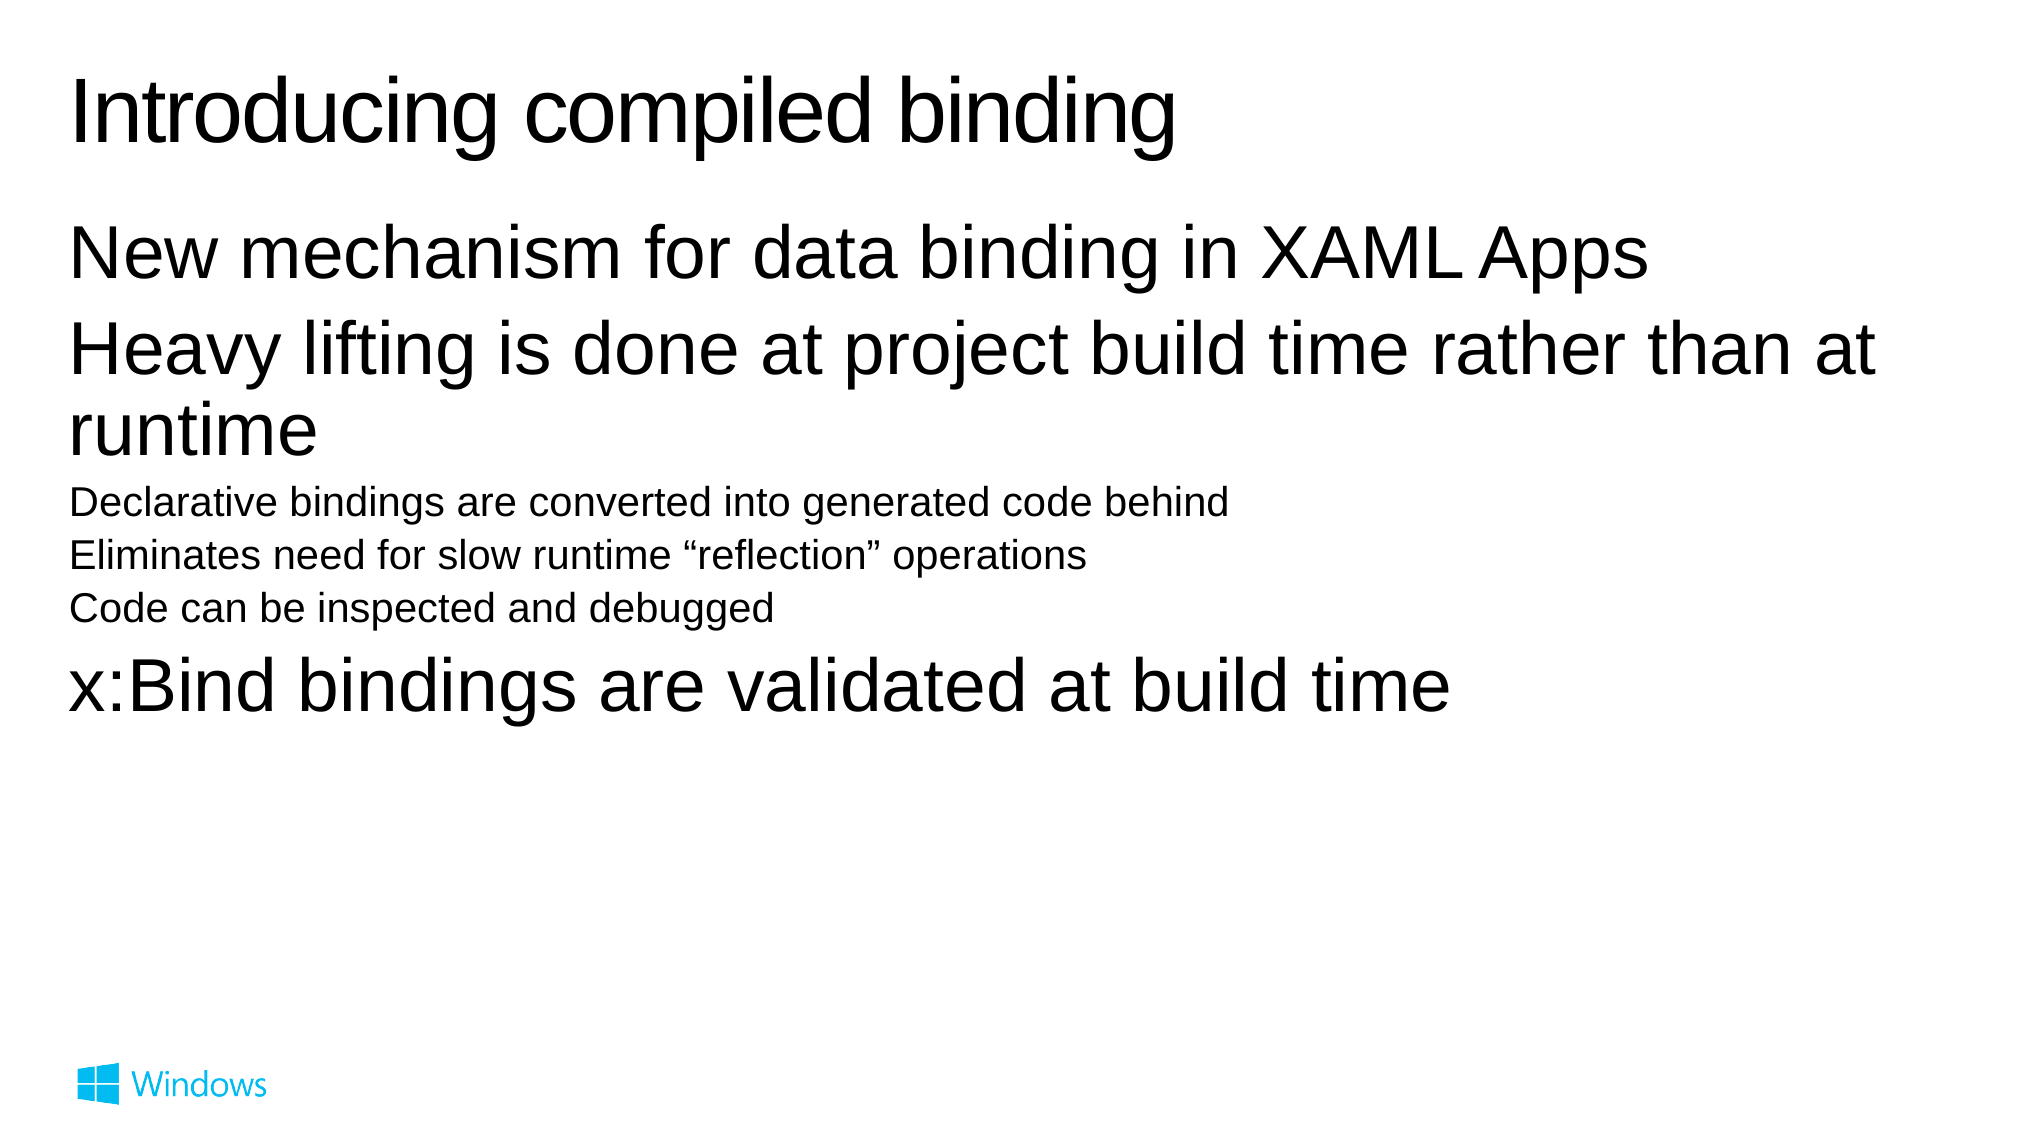

# Introducing compiled binding
New mechanism for data binding in XAML Apps
Heavy lifting is done at project build time rather than at runtime
Declarative bindings are converted into generated code behind
Eliminates need for slow runtime “reflection” operations
Code can be inspected and debugged
x:Bind bindings are validated at build time